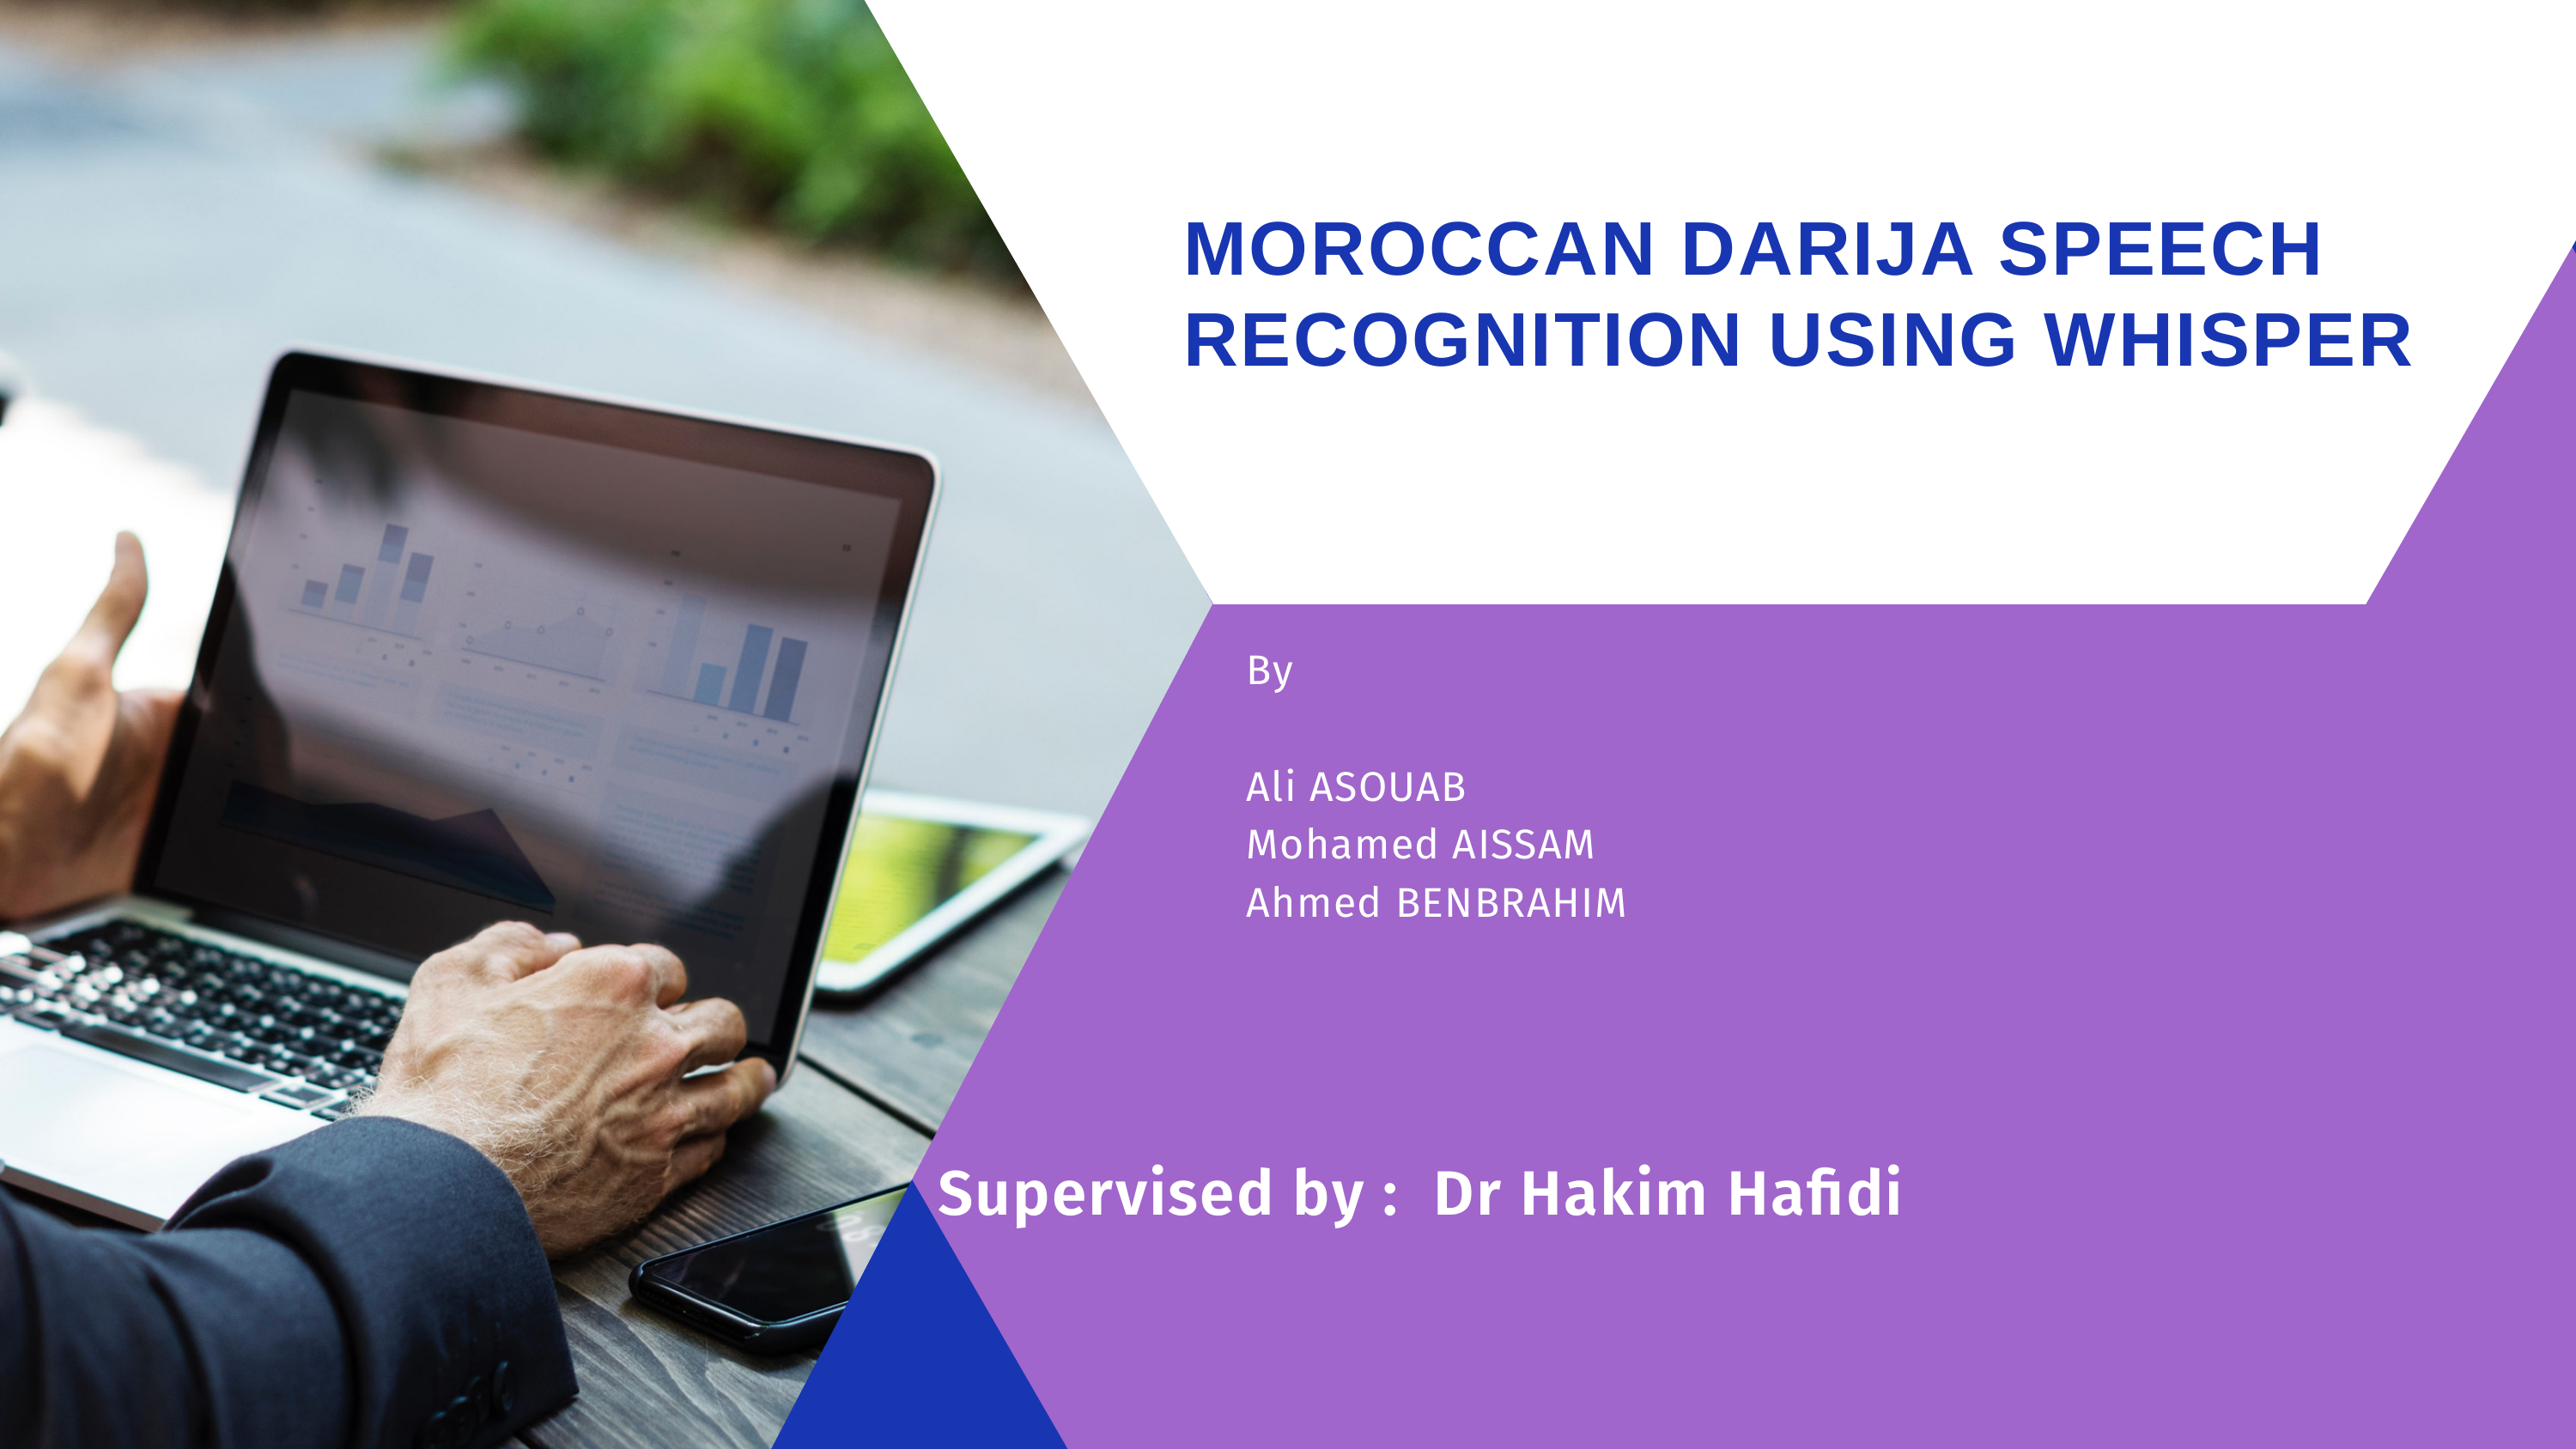

MOROCCAN DARIJA SPEECH
RECOGNITION USING WHISPER

By

Ali ASOUAB
Mohamed AISSAM
Ahmed BENBRAHIM
Supervised by :  Dr Hakim Hafidi